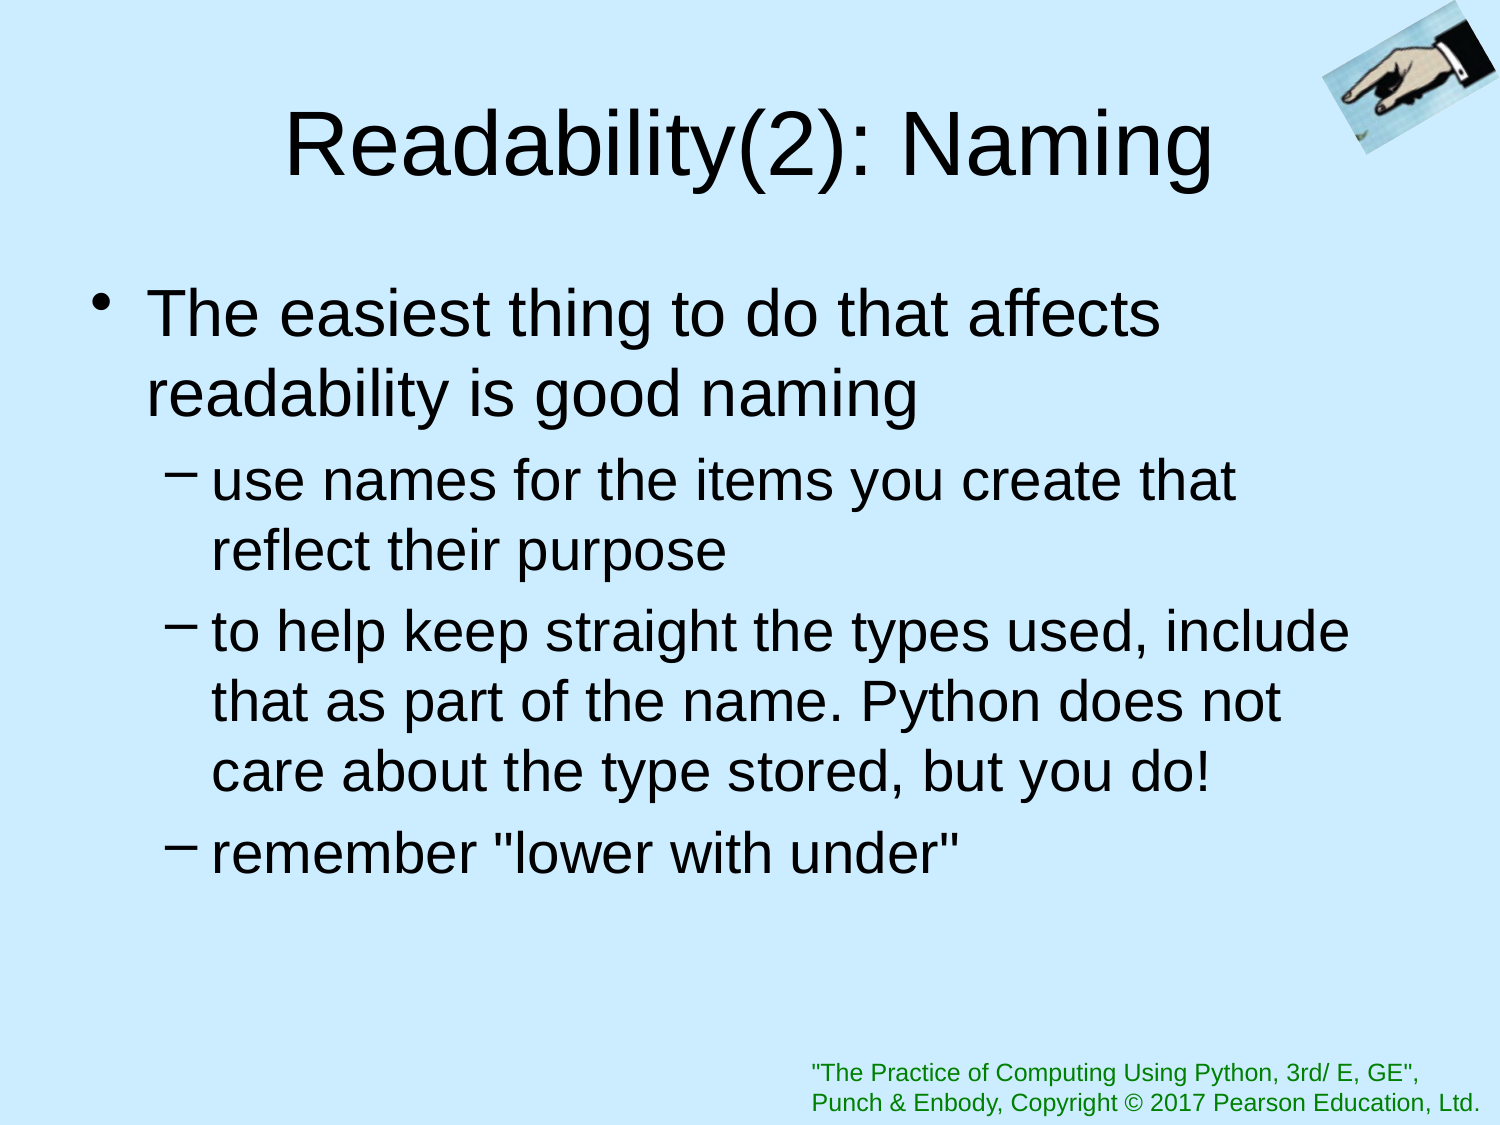

# Readability(2): Naming
The easiest thing to do that affects readability is good naming
use names for the items you create that reflect their purpose
to help keep straight the types used, include that as part of the name. Python does not care about the type stored, but you do!
remember "lower with under"